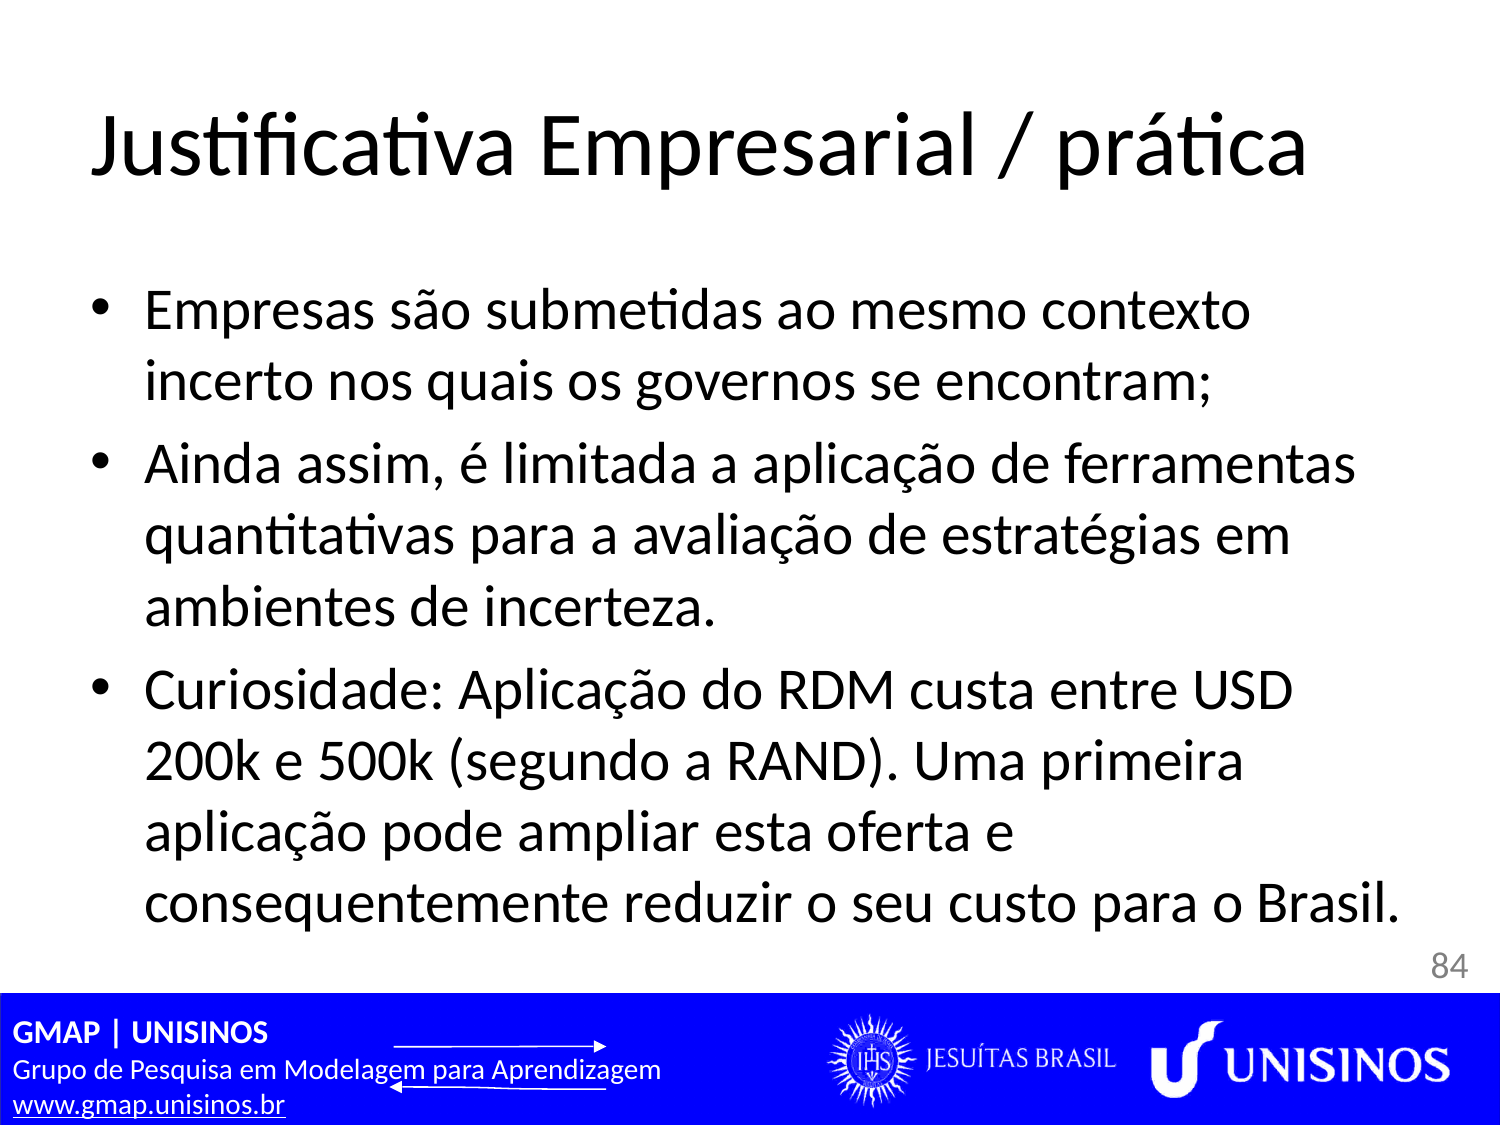

# Justificativa Empresarial / prática
Empresas são submetidas ao mesmo contexto incerto nos quais os governos se encontram;
Ainda assim, é limitada a aplicação de ferramentas quantitativas para a avaliação de estratégias em ambientes de incerteza.
Curiosidade: Aplicação do RDM custa entre USD 200k e 500k (segundo a RAND). Uma primeira aplicação pode ampliar esta oferta e consequentemente reduzir o seu custo para o Brasil.